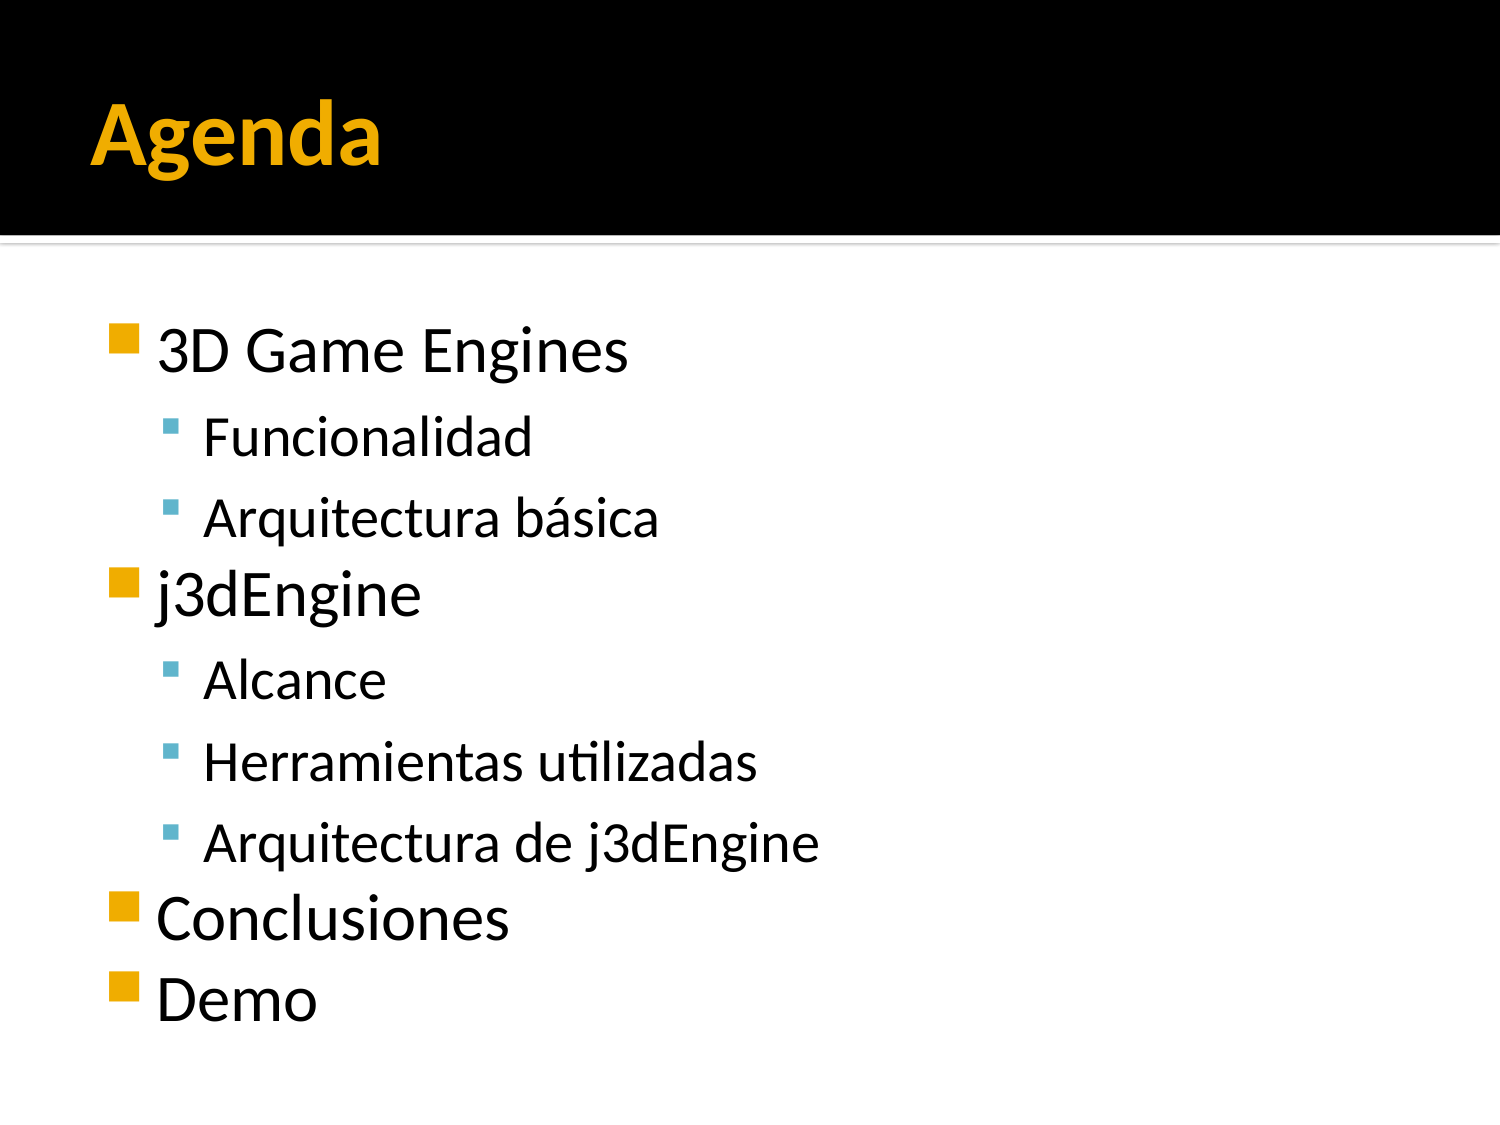

# Agenda
3D Game Engines
Funcionalidad
Arquitectura básica
j3dEngine
Alcance
Herramientas utilizadas
Arquitectura de j3dEngine
Conclusiones
Demo